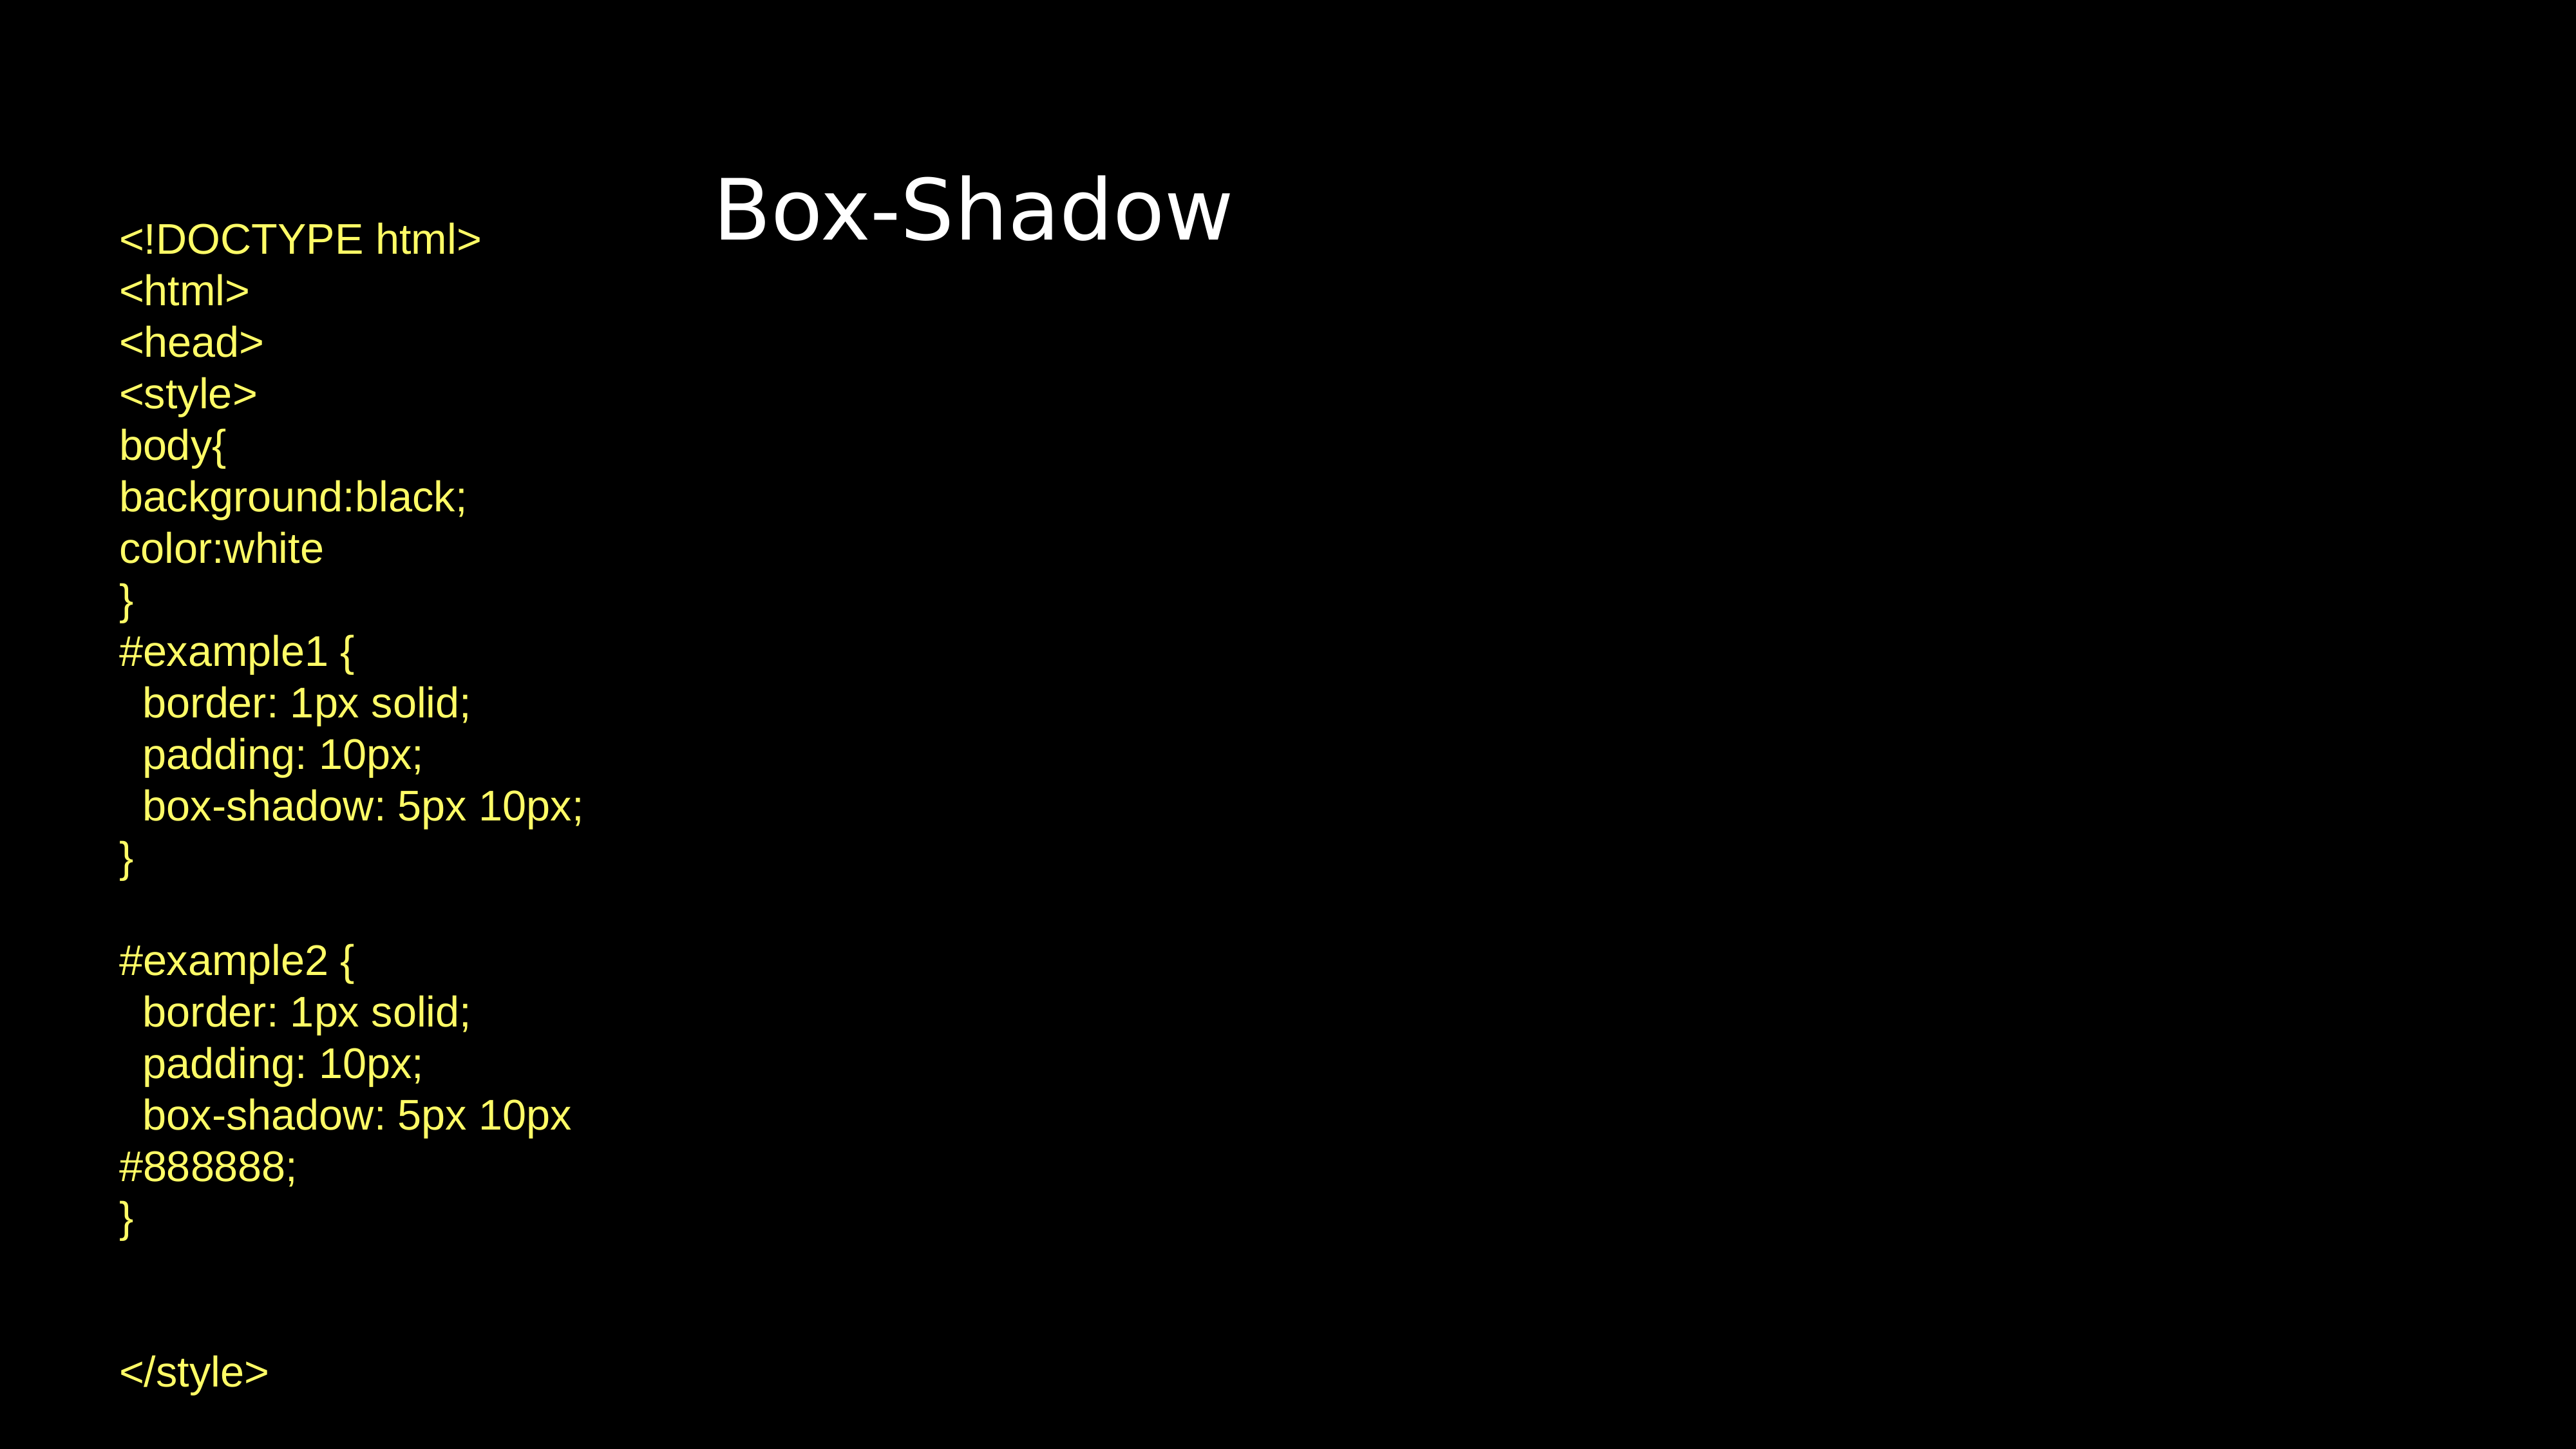

Box-Shadow

<!DOCTYPE html>
<html>
<head>
<style>
body{
background:black;
color:white
}
#example1 {
  border: 1px solid;
  padding: 10px;
  box-shadow: 5px 10px;
}

#example2 {
  border: 1px solid;
  padding: 10px;
  box-shadow: 5px 10px #888888;
}

</style>